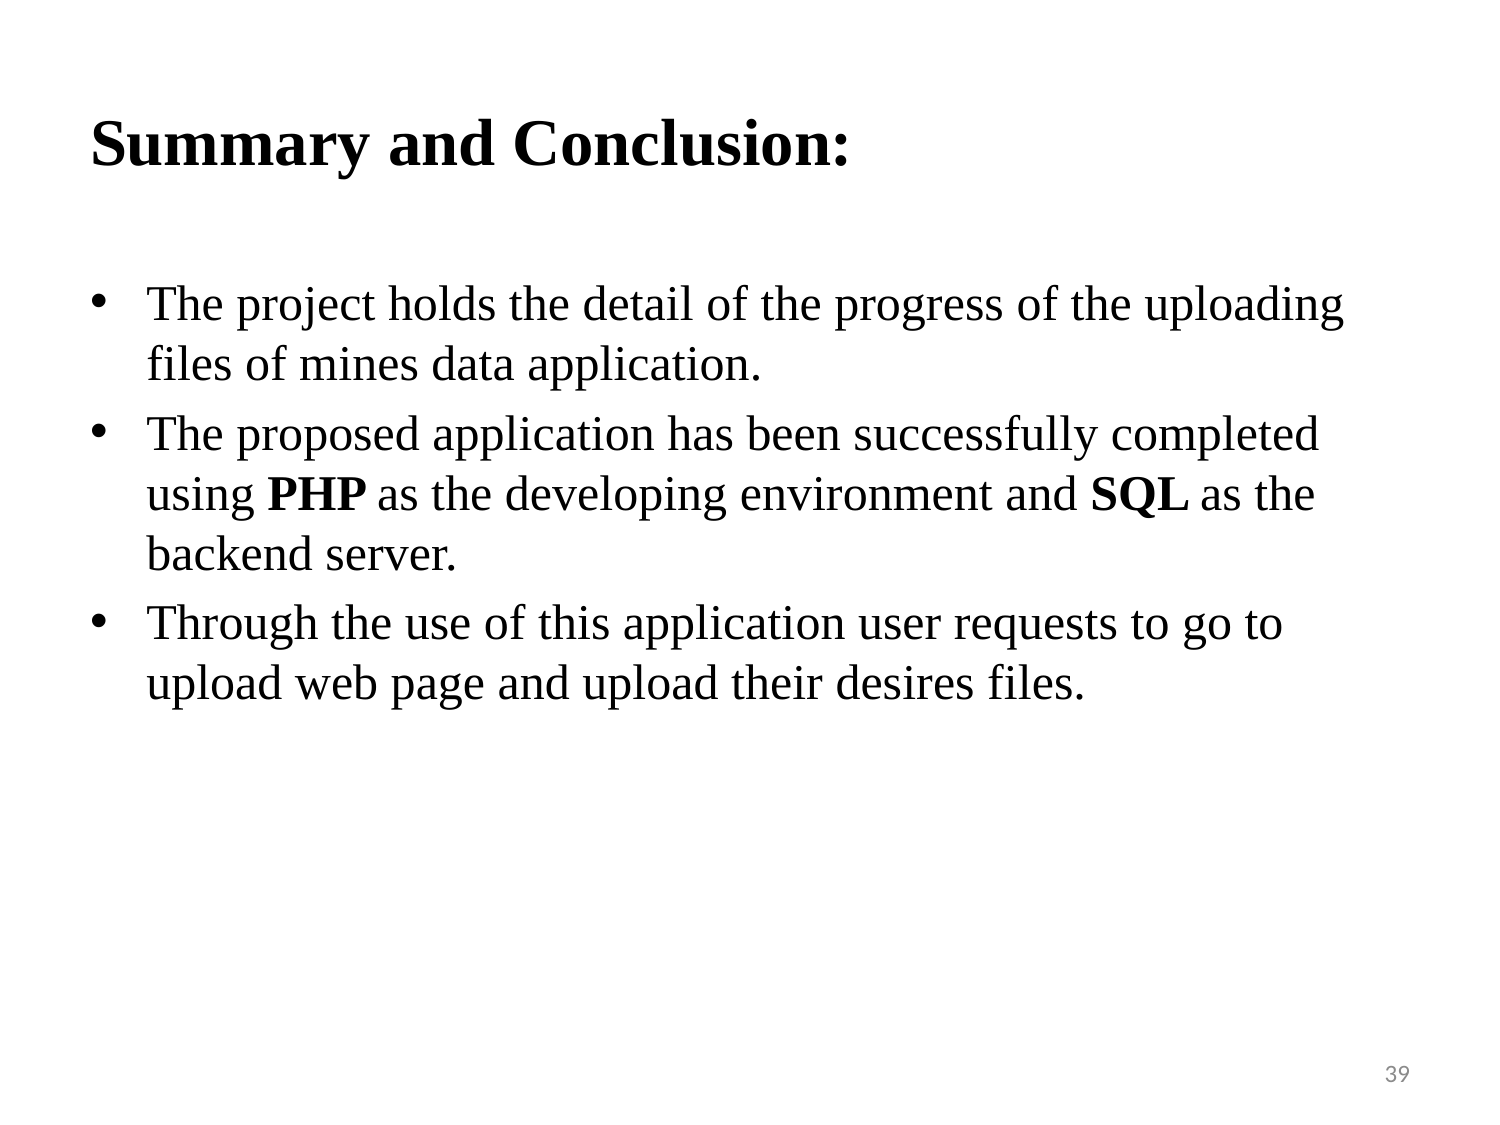

# Summary and Conclusion:
The project holds the detail of the progress of the uploading files of mines data application.
The proposed application has been successfully completed using PHP as the developing environment and SQL as the backend server.
Through the use of this application user requests to go to upload web page and upload their desires files.

39